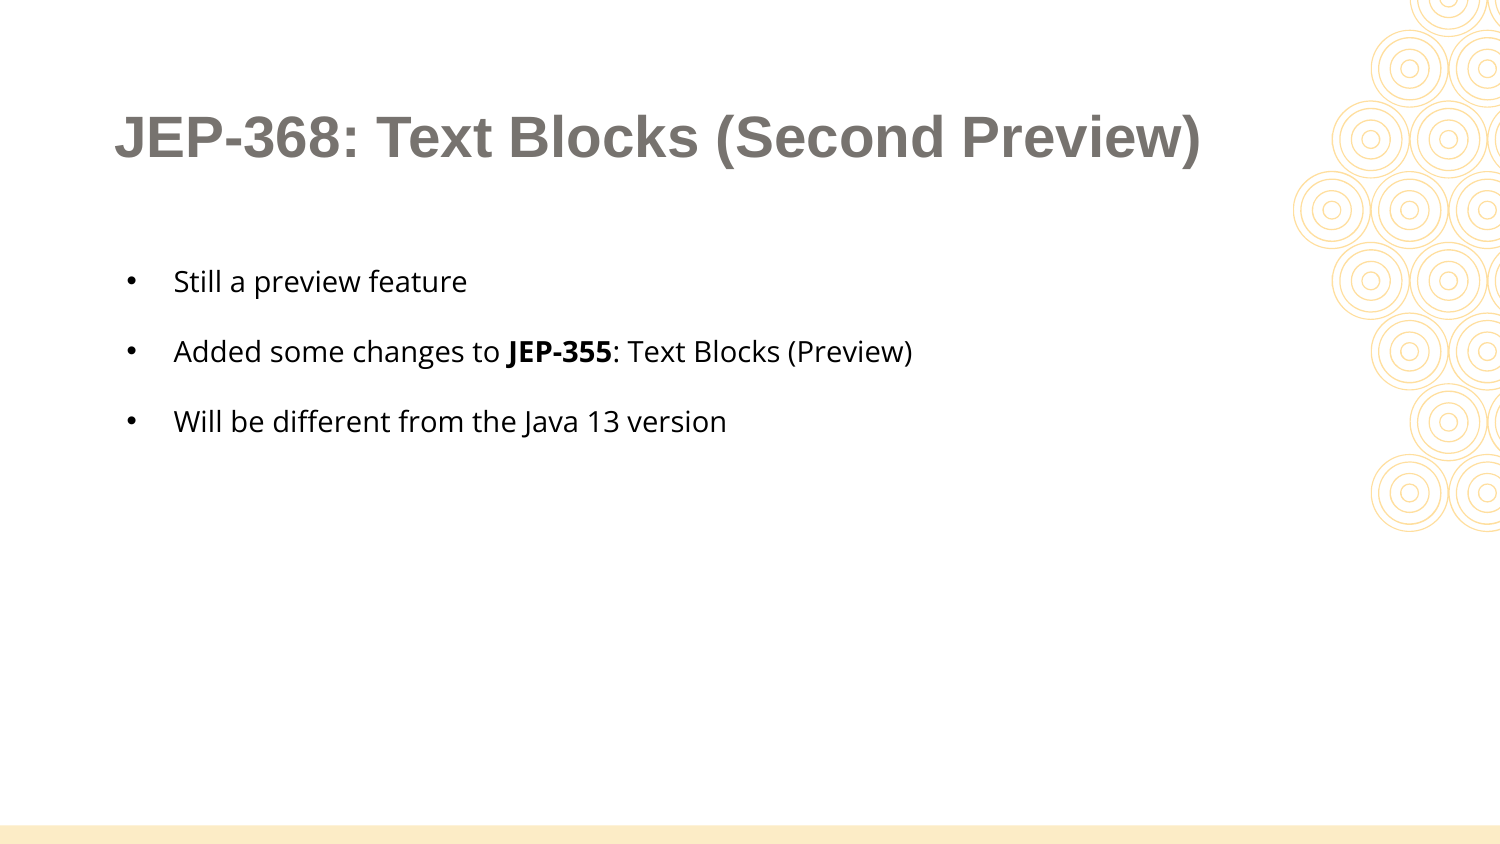

JEP-368: Text Blocks (Second Preview)
Still a preview feature

Added some changes to JEP-355: Text Blocks (Preview)

Will be different from the Java 13 version